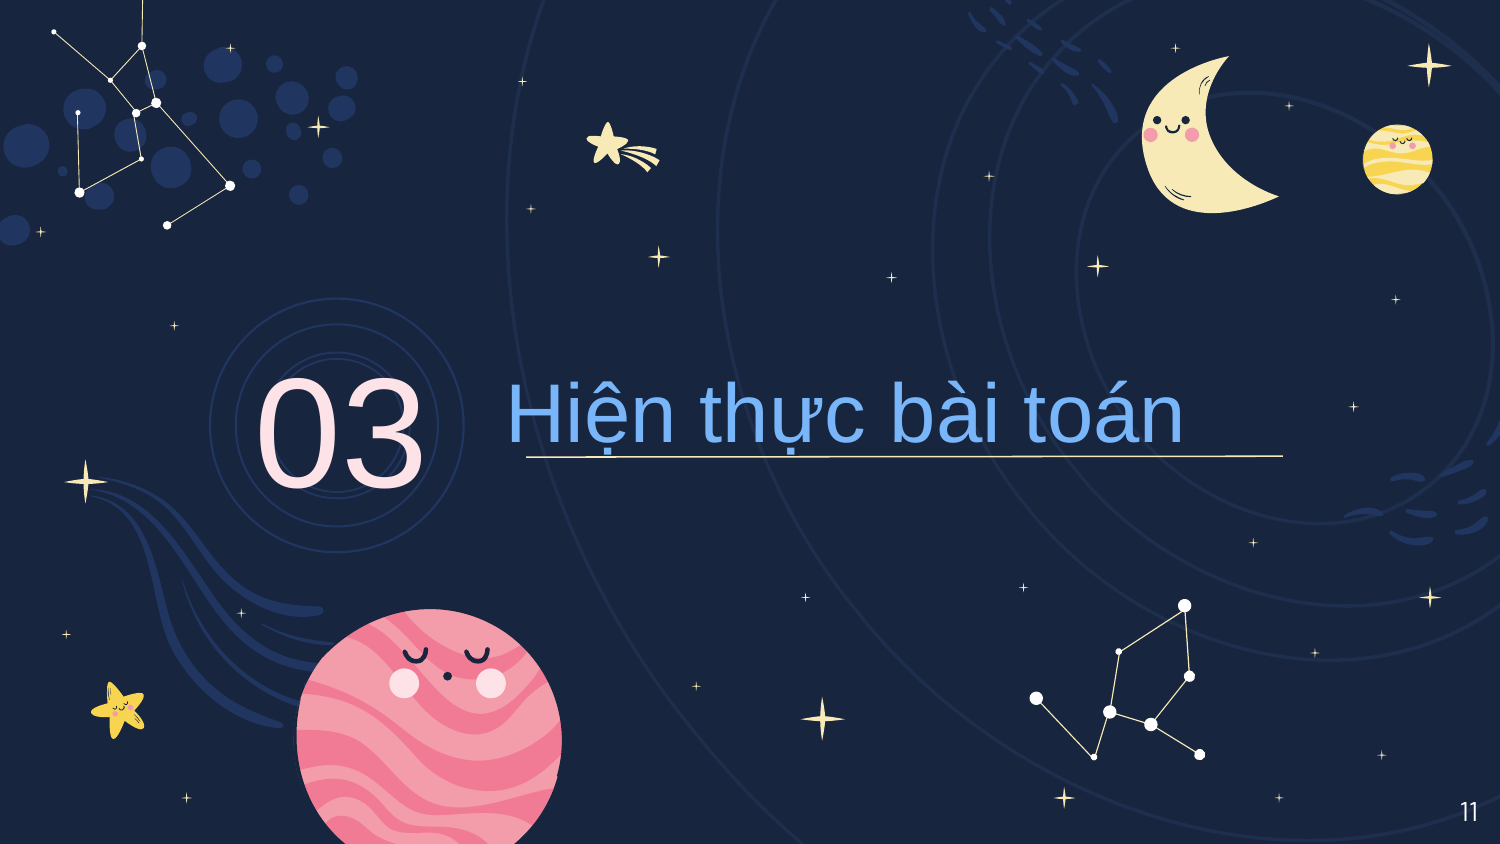

# Hiện thực bài toán
03

11